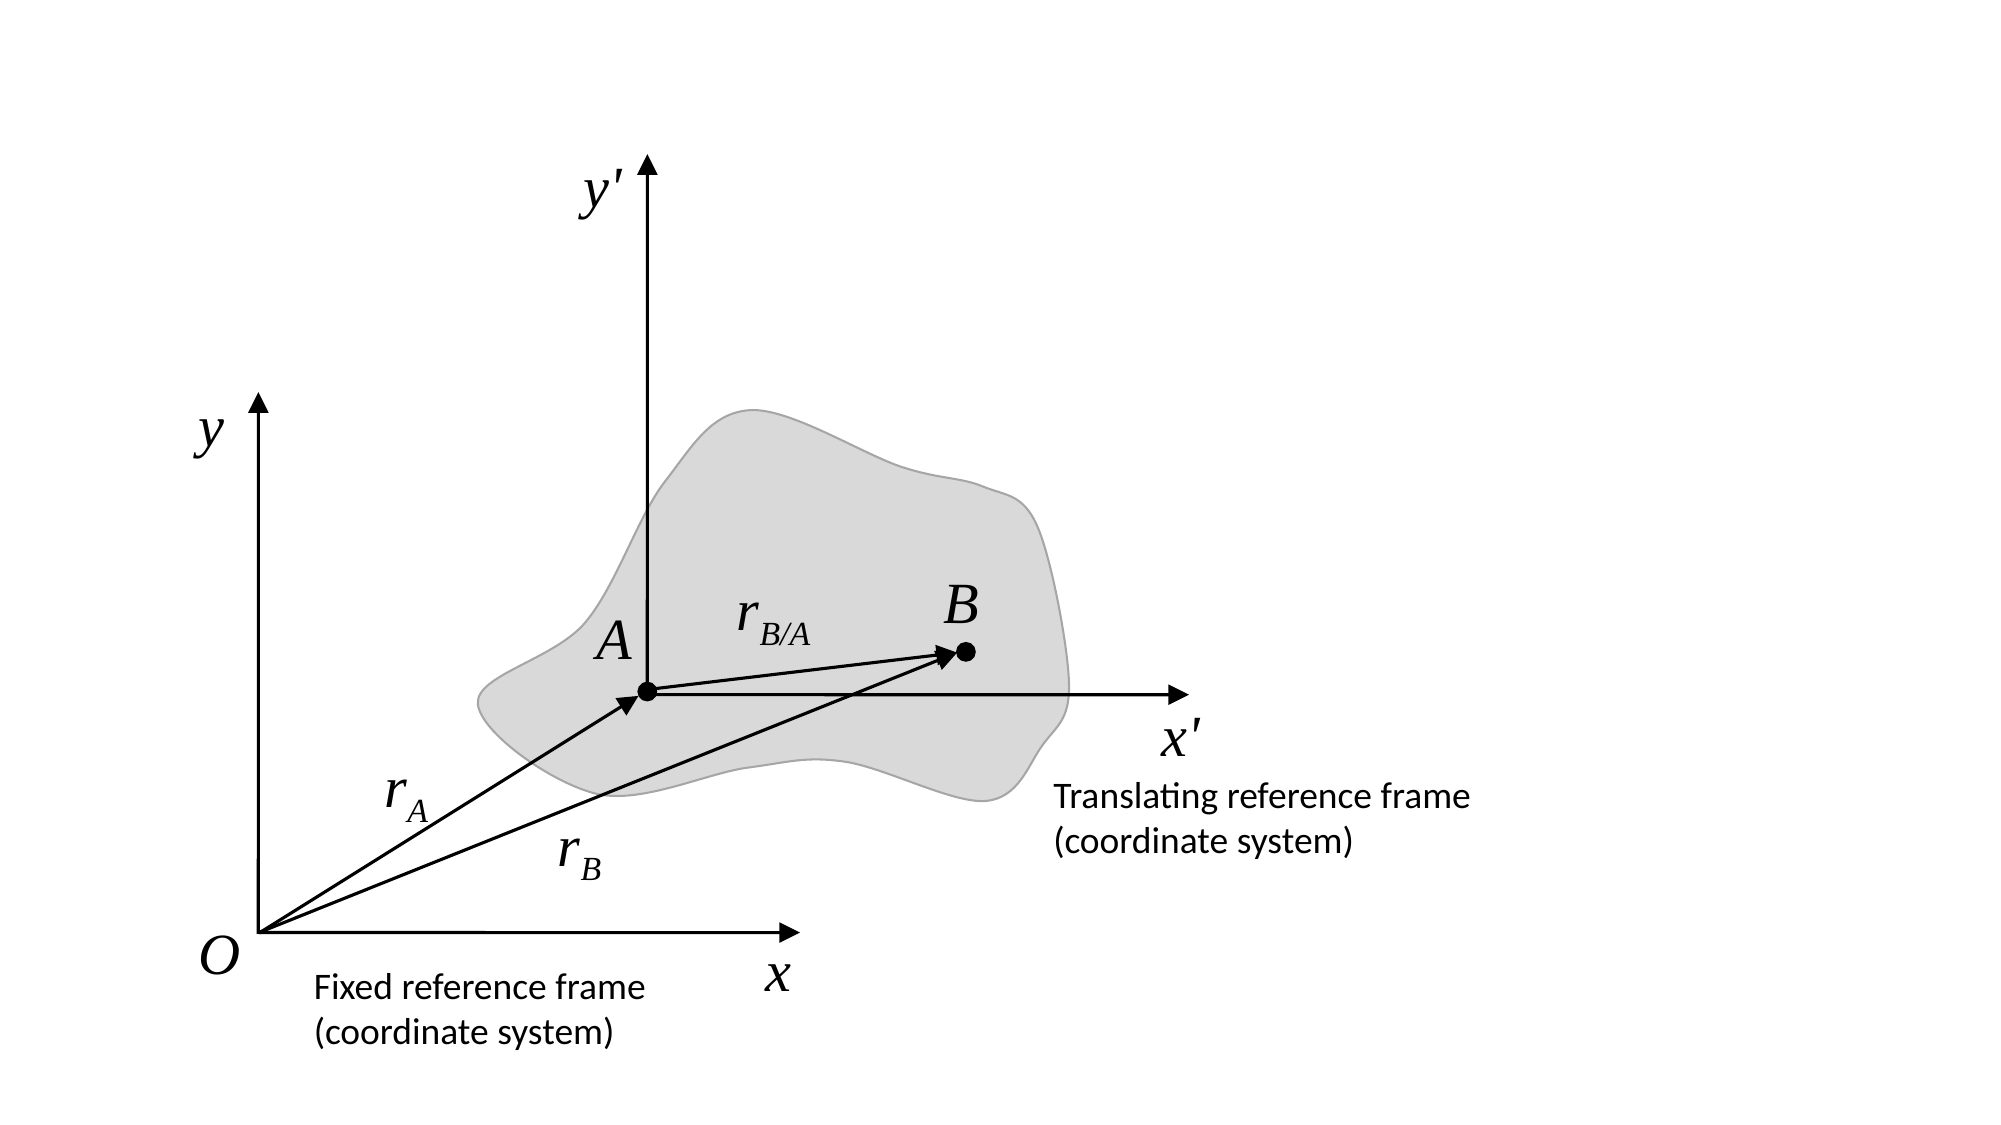

y'

y

B
rB/A
A

x'

rA
Translating reference frame (coordinate system)
rB
O
x

Fixed reference frame (coordinate system)